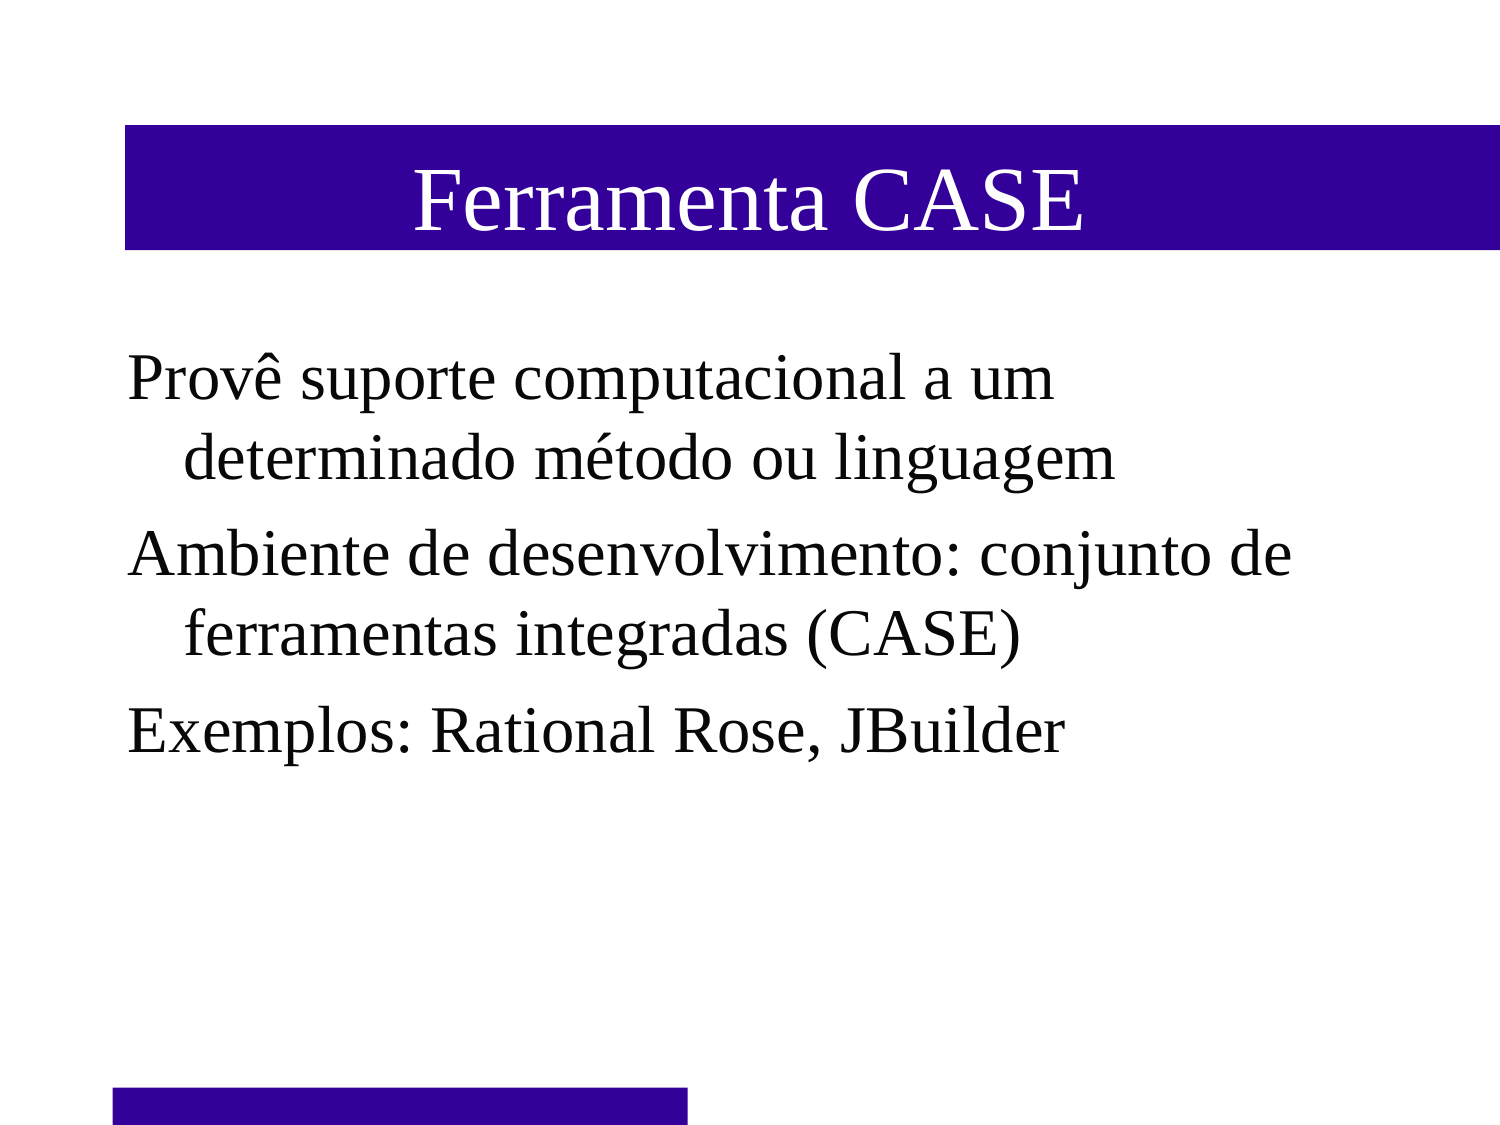

Ferramenta CASE
Provê suporte computacional a um determinado método ou linguagem
Ambiente de desenvolvimento: conjunto de ferramentas integradas (CASE)
Exemplos: Rational Rose, JBuilder